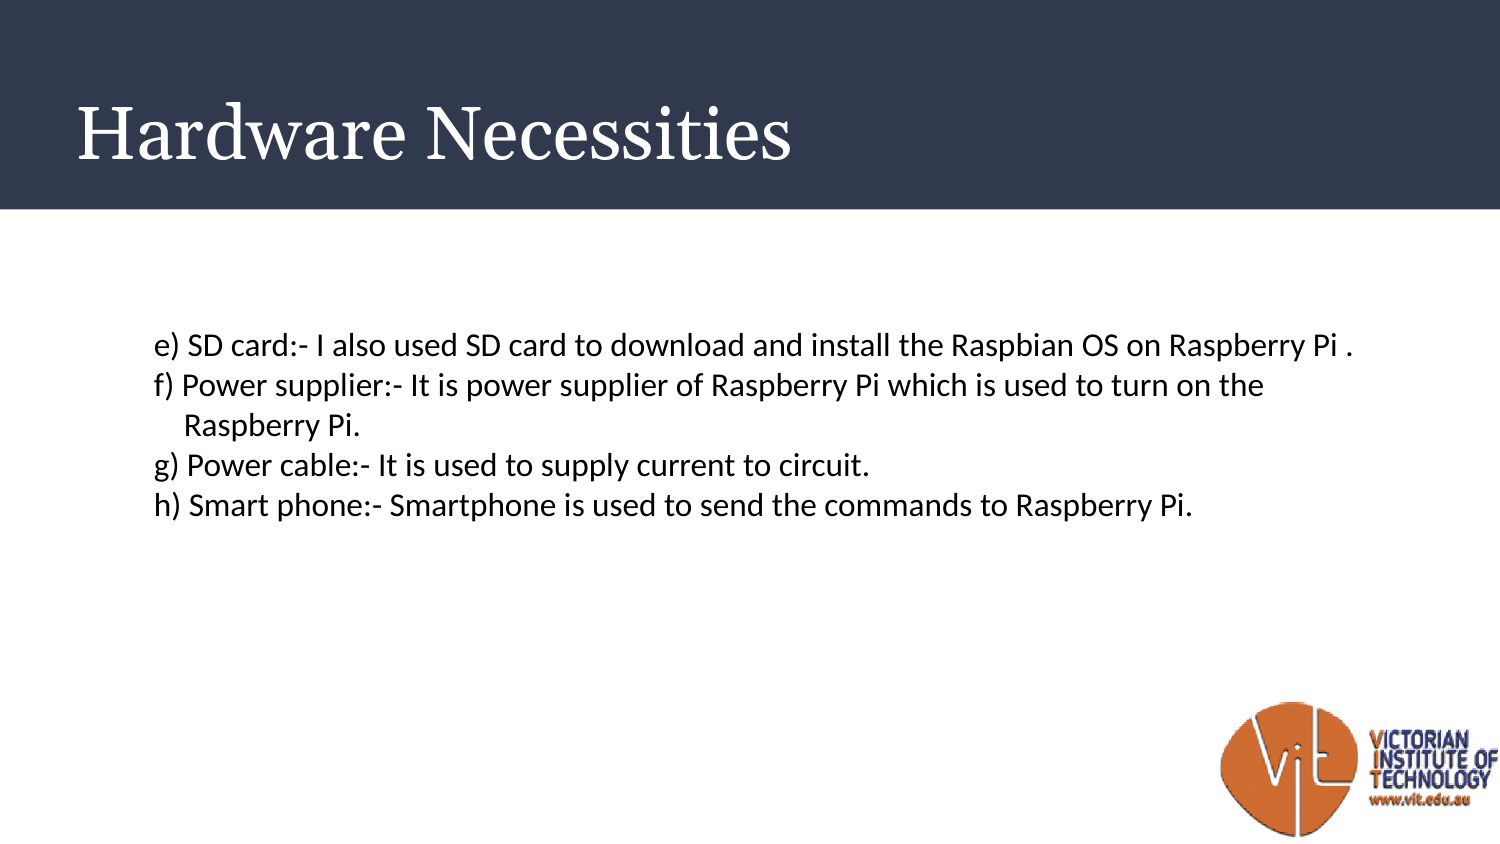

# Hardware Necessities
e) SD card:- I also used SD card to download and install the Raspbian OS on Raspberry Pi .
f) Power supplier:- It is power supplier of Raspberry Pi which is used to turn on the
    Raspberry Pi.
g) Power cable:- It is used to supply current to circuit.
h) Smart phone:- Smartphone is used to send the commands to Raspberry Pi.